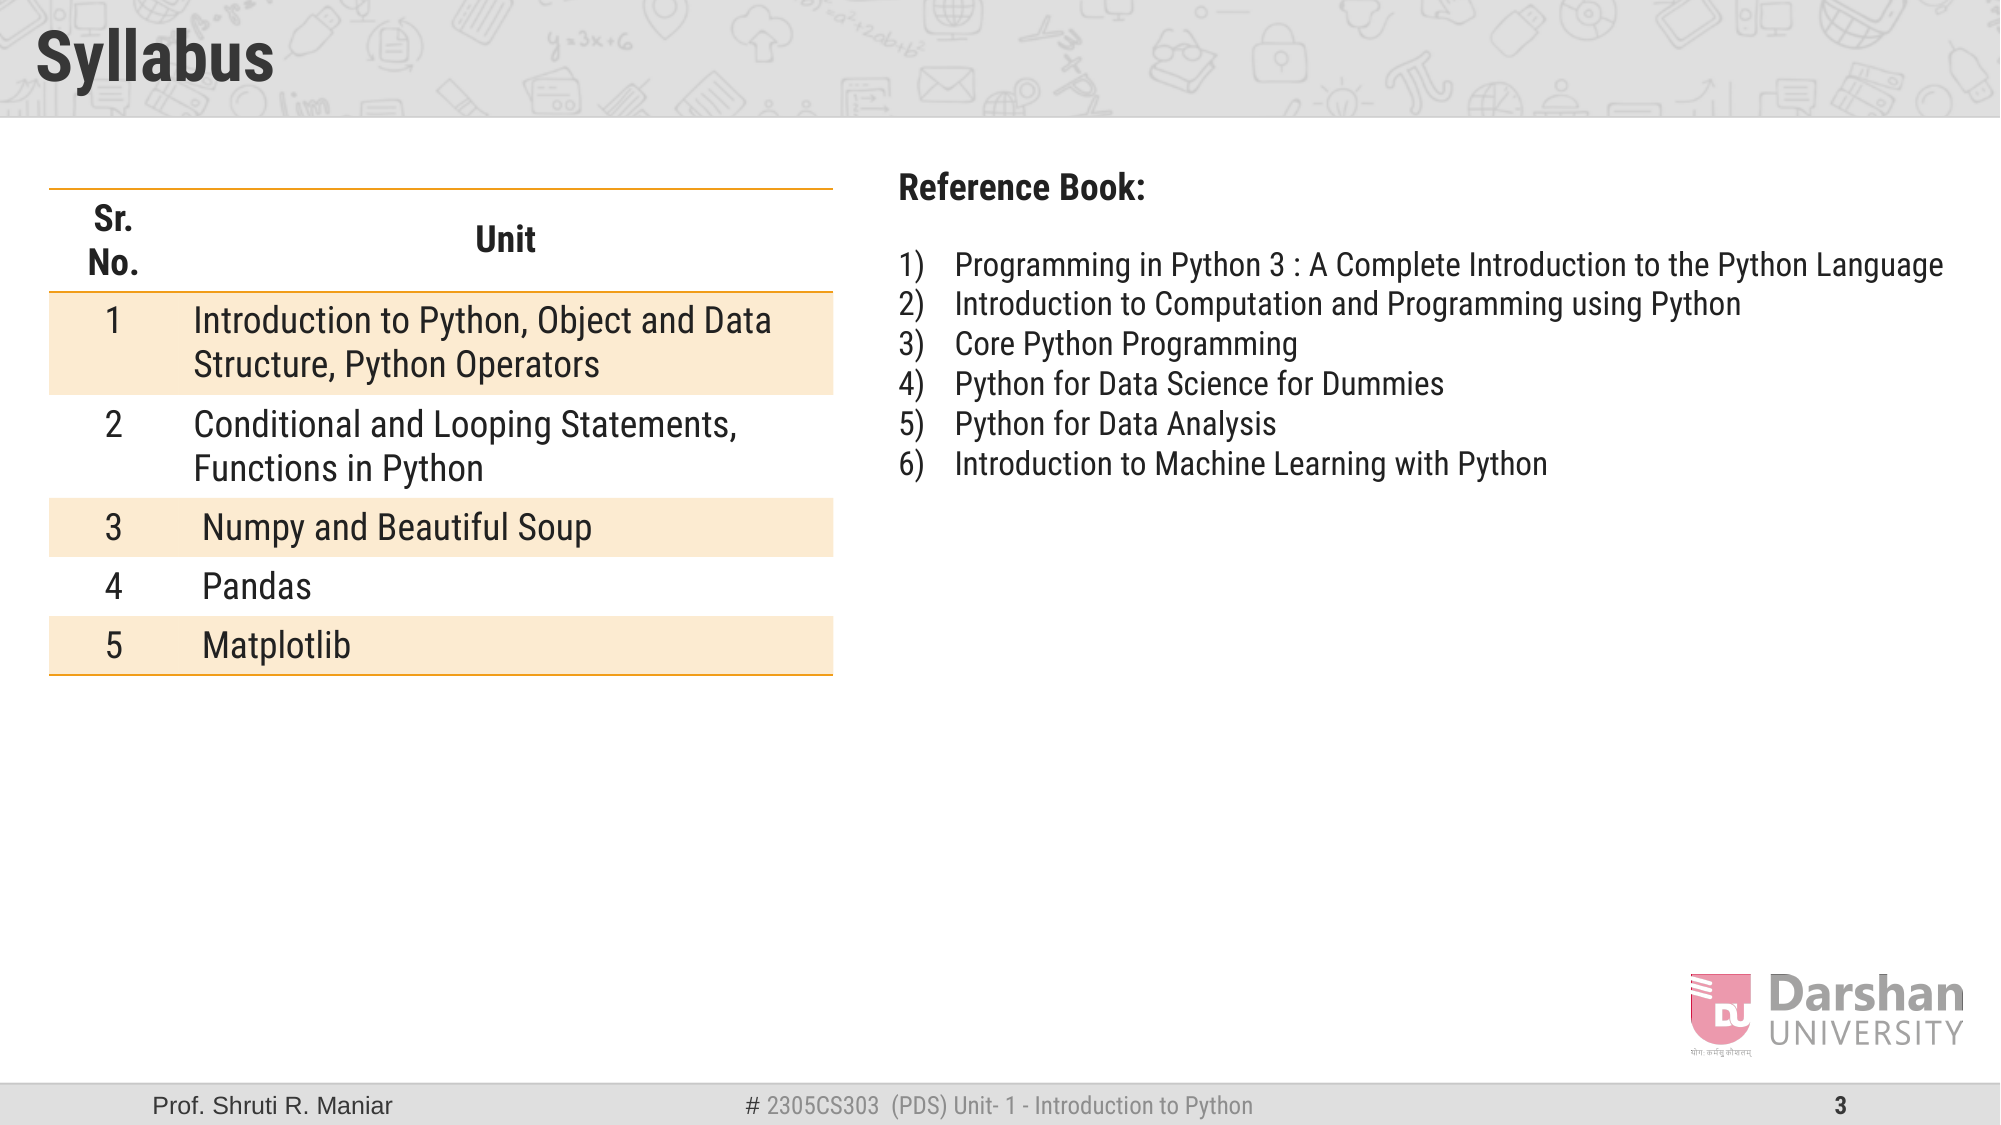

# Syllabus
Reference Book:

Programming in Python 3 : A Complete Introduction to the Python Language
Introduction to Computation and Programming using Python
Core Python Programming
Python for Data Science for Dummies
Python for Data Analysis
Introduction to Machine Learning with Python
| Sr. No. | Unit |
| --- | --- |
| 1 | Introduction to Python, Object and Data Structure, Python Operators |
| 2 | Conditional and Looping Statements, Functions in Python |
| 3 | Numpy and Beautiful Soup |
| 4 | Pandas |
| 5 | Matplotlib |